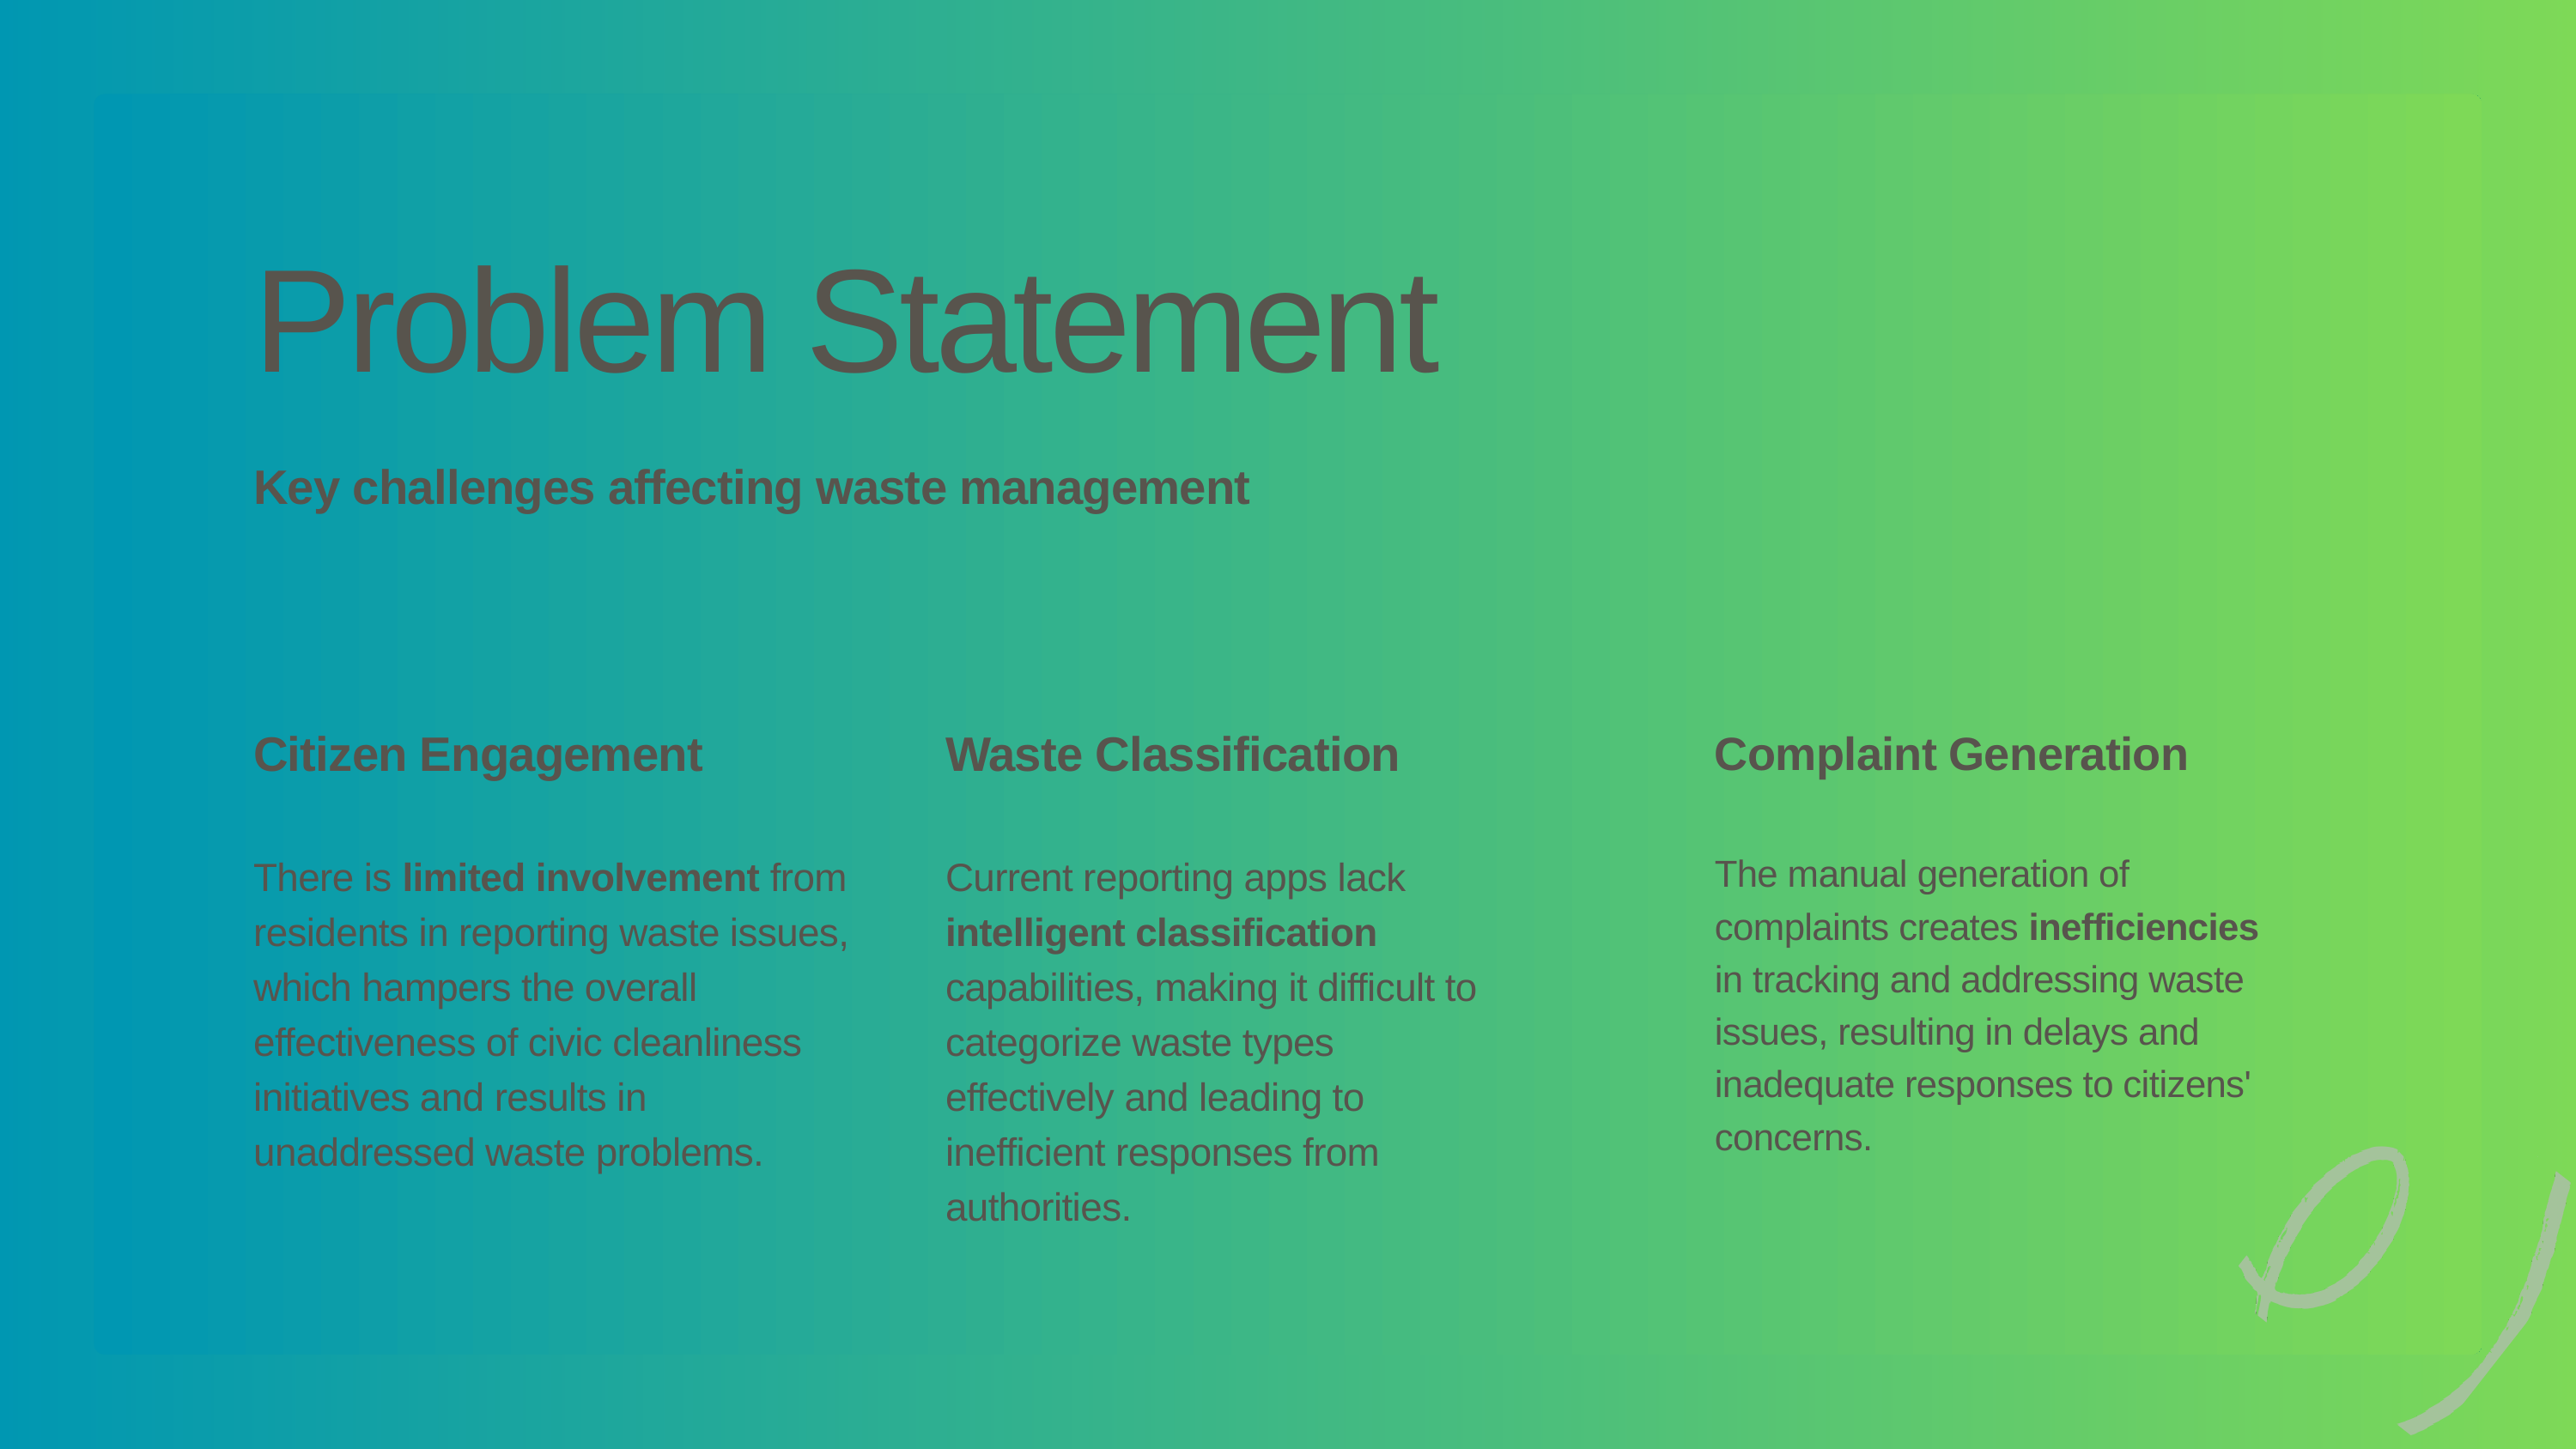

Problem Statement
Key challenges affecting waste management
Citizen Engagement
There is limited involvement from residents in reporting waste issues, which hampers the overall effectiveness of civic cleanliness initiatives and results in unaddressed waste problems.
Waste Classification
Current reporting apps lack intelligent classification capabilities, making it difficult to categorize waste types effectively and leading to inefficient responses from authorities.
Complaint Generation
The manual generation of complaints creates inefficiencies in tracking and addressing waste issues, resulting in delays and inadequate responses to citizens' concerns.

3